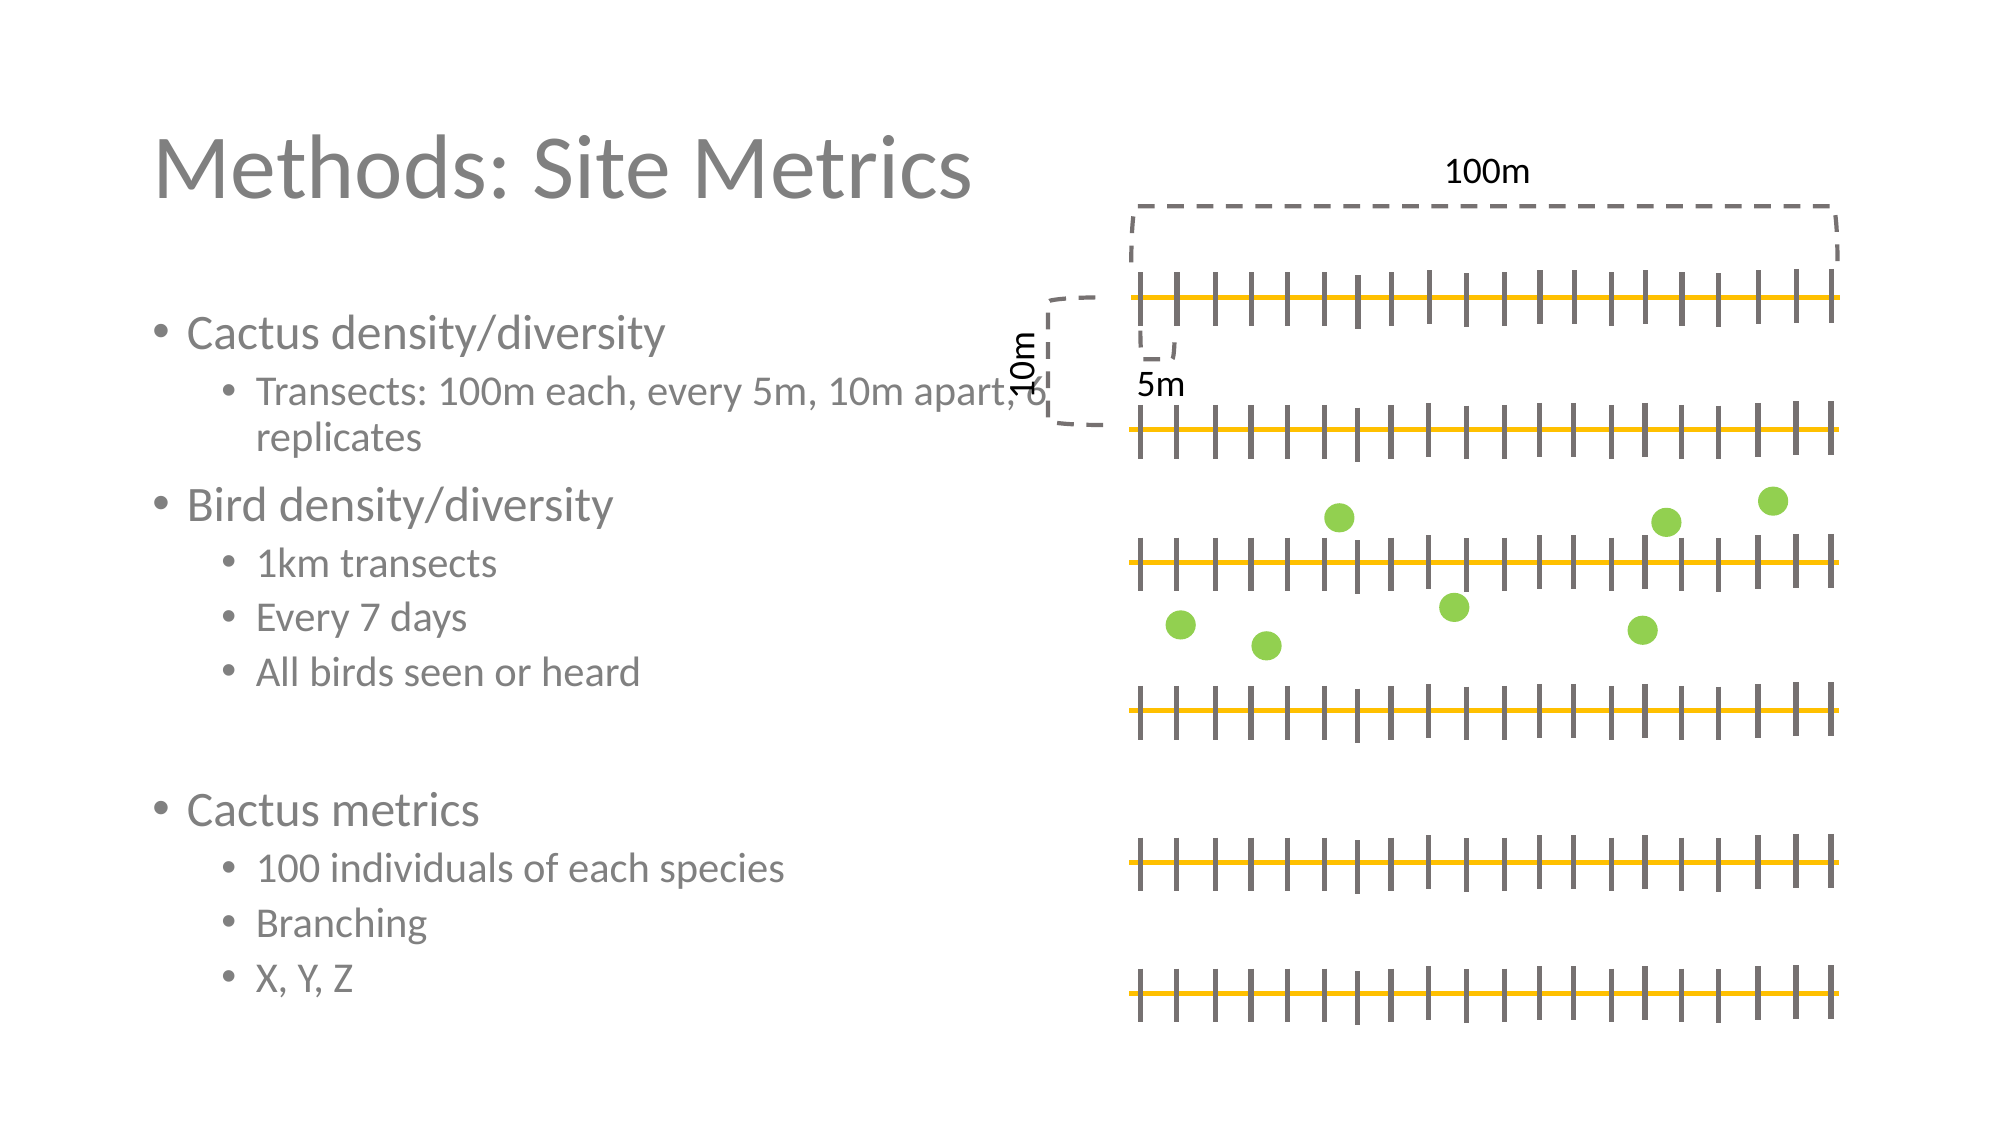

# Methods: Site Metrics
100m
10m

Cactus density/diversity
Transects: 100m each, every 5m, 10m apart, 6 replicates
Bird density/diversity
1km transects
Every 7 days
All birds seen or heard

Cactus metrics
100 individuals of each species
Branching
X, Y, Z

5m